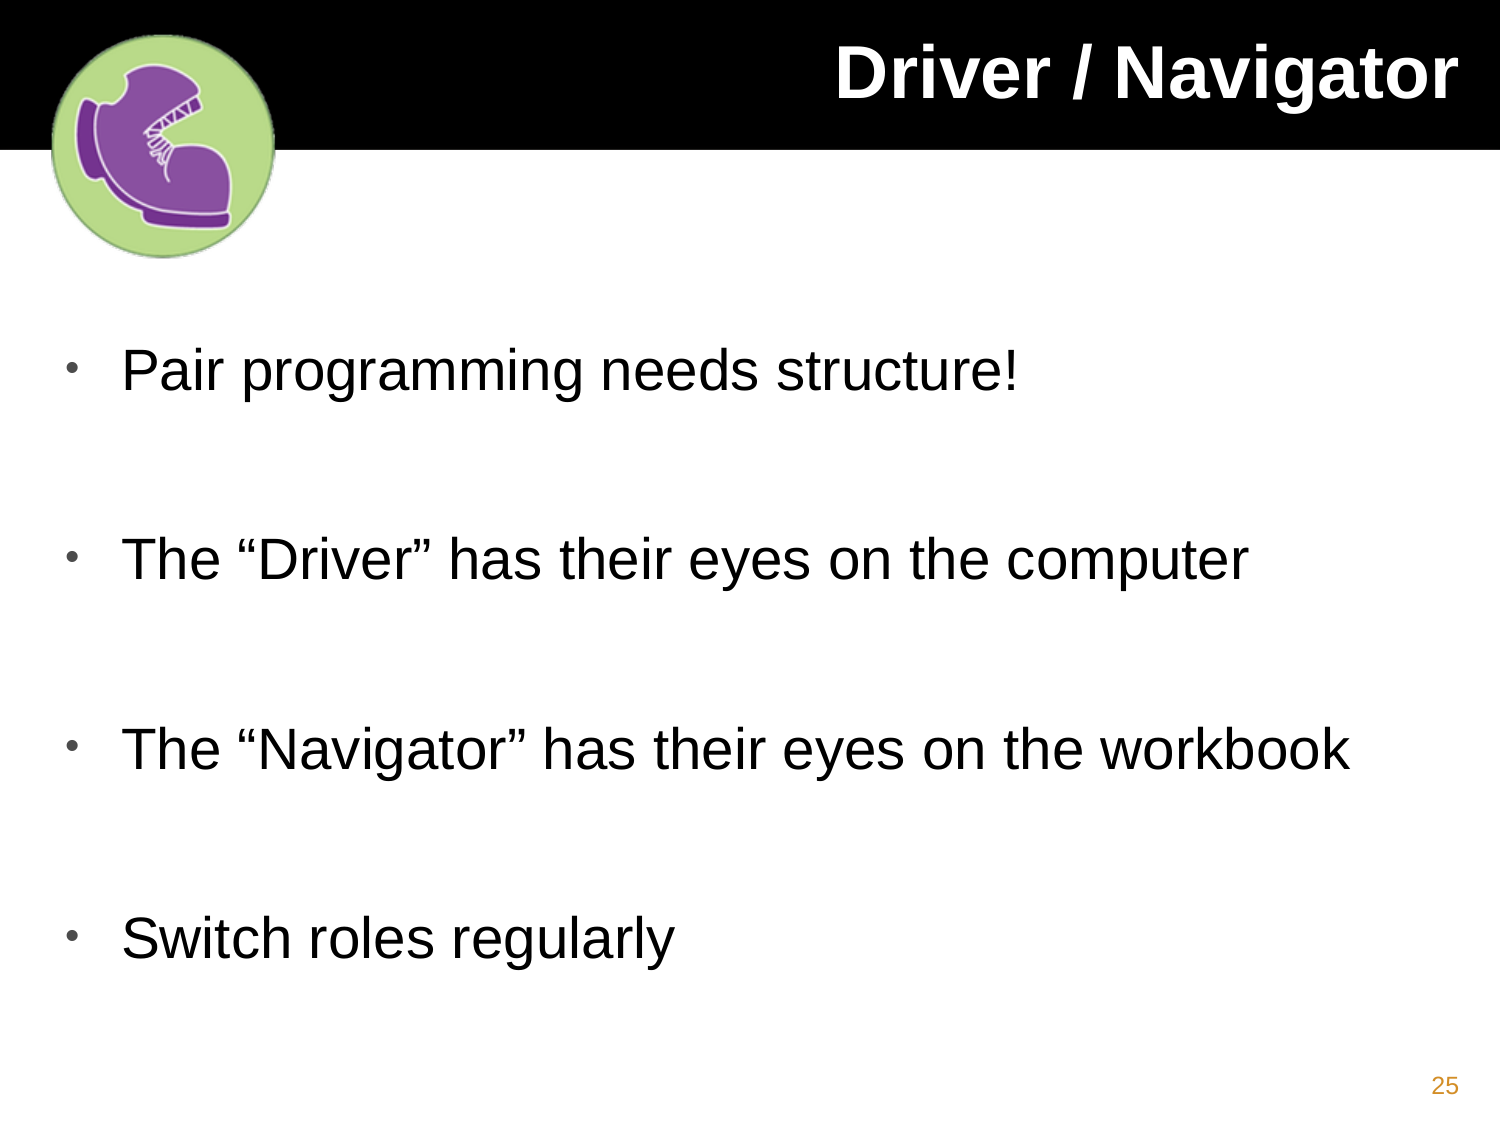

# Driver / Navigator
Pair programming needs structure!
The “Driver” has their eyes on the computer
The “Navigator” has their eyes on the workbook
Switch roles regularly

25